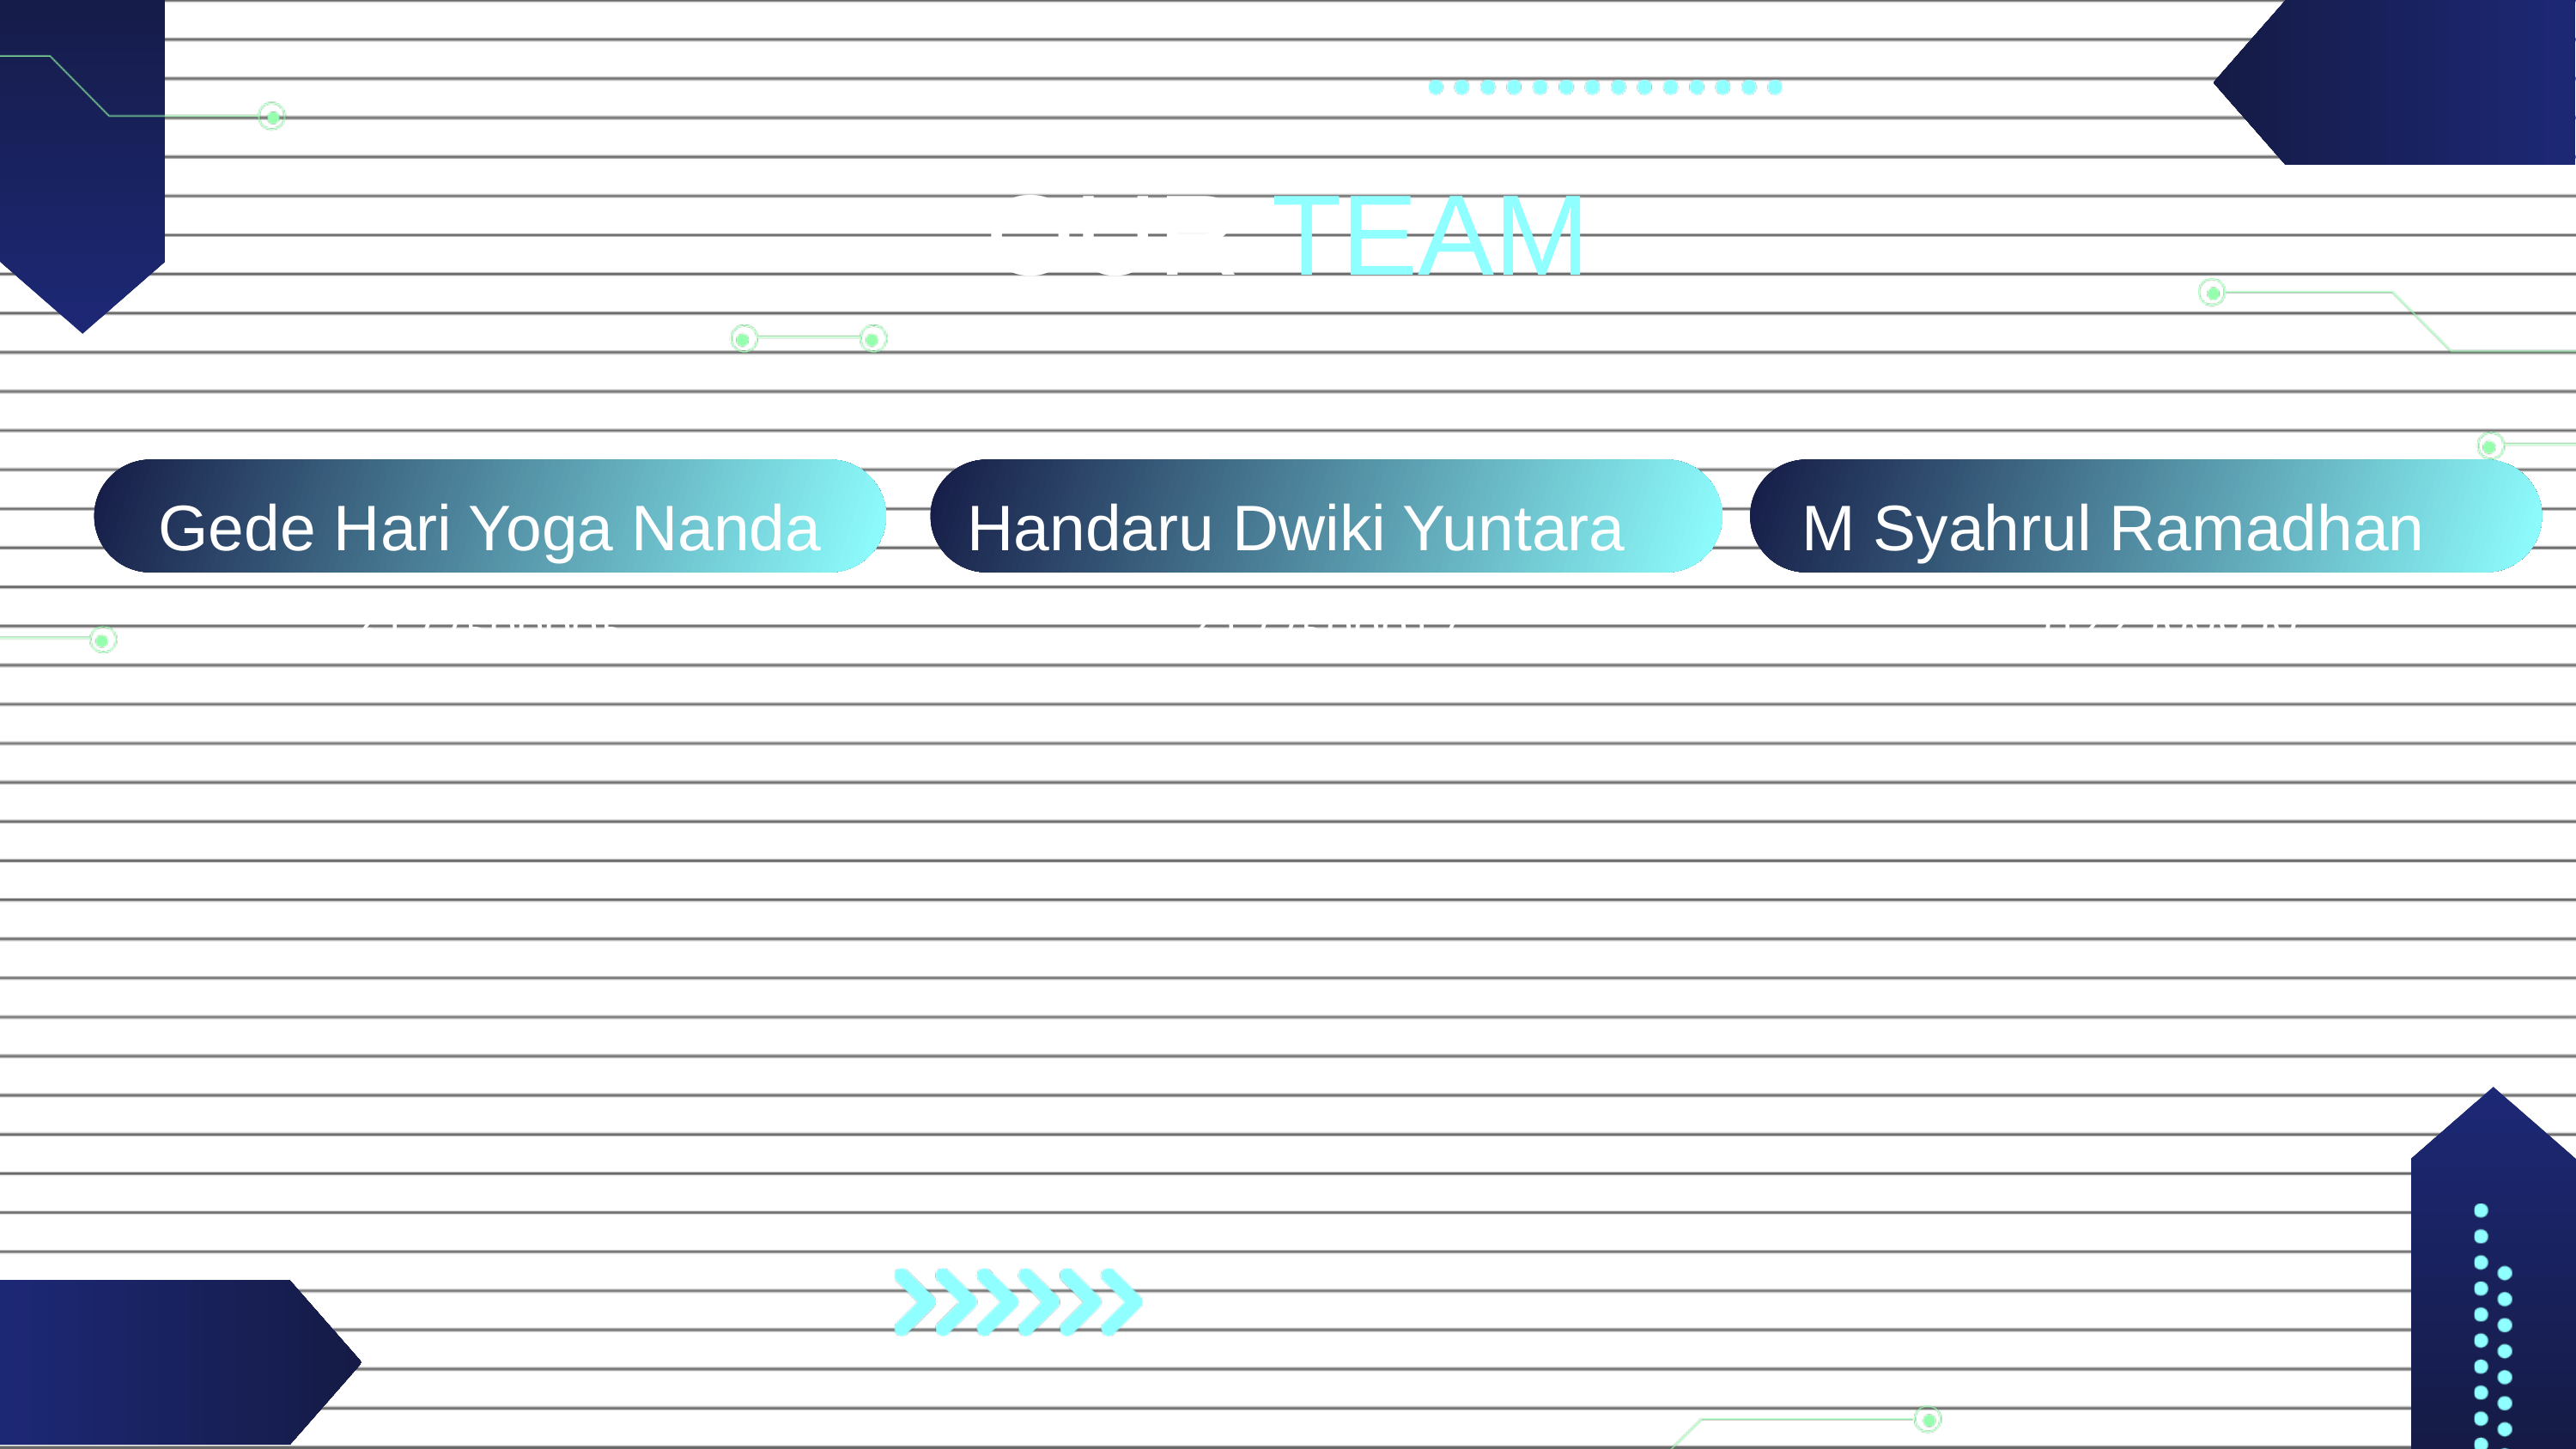

OUR TEAM

Gede Hari Yoga Nanda
Handaru Dwiki Yuntara
M Syahrul Ramadhan
3122500030
3122500017
3122500005